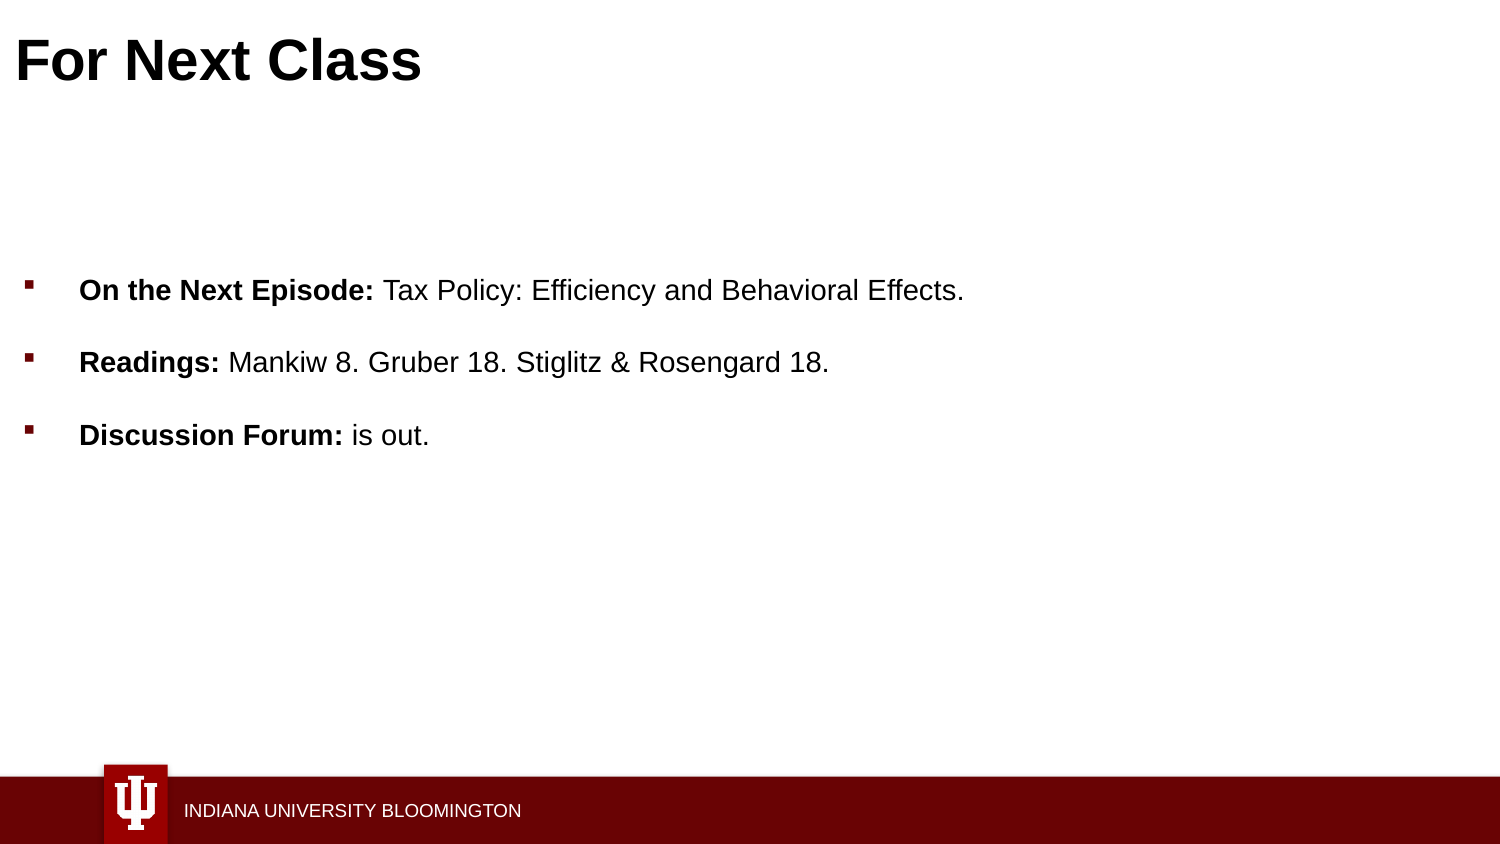

# For Next Class
On the Next Episode: Tax Policy: Efficiency and Behavioral Effects.
Readings: Mankiw 8. Gruber 18. Stiglitz & Rosengard 18.
Discussion Forum: is out.